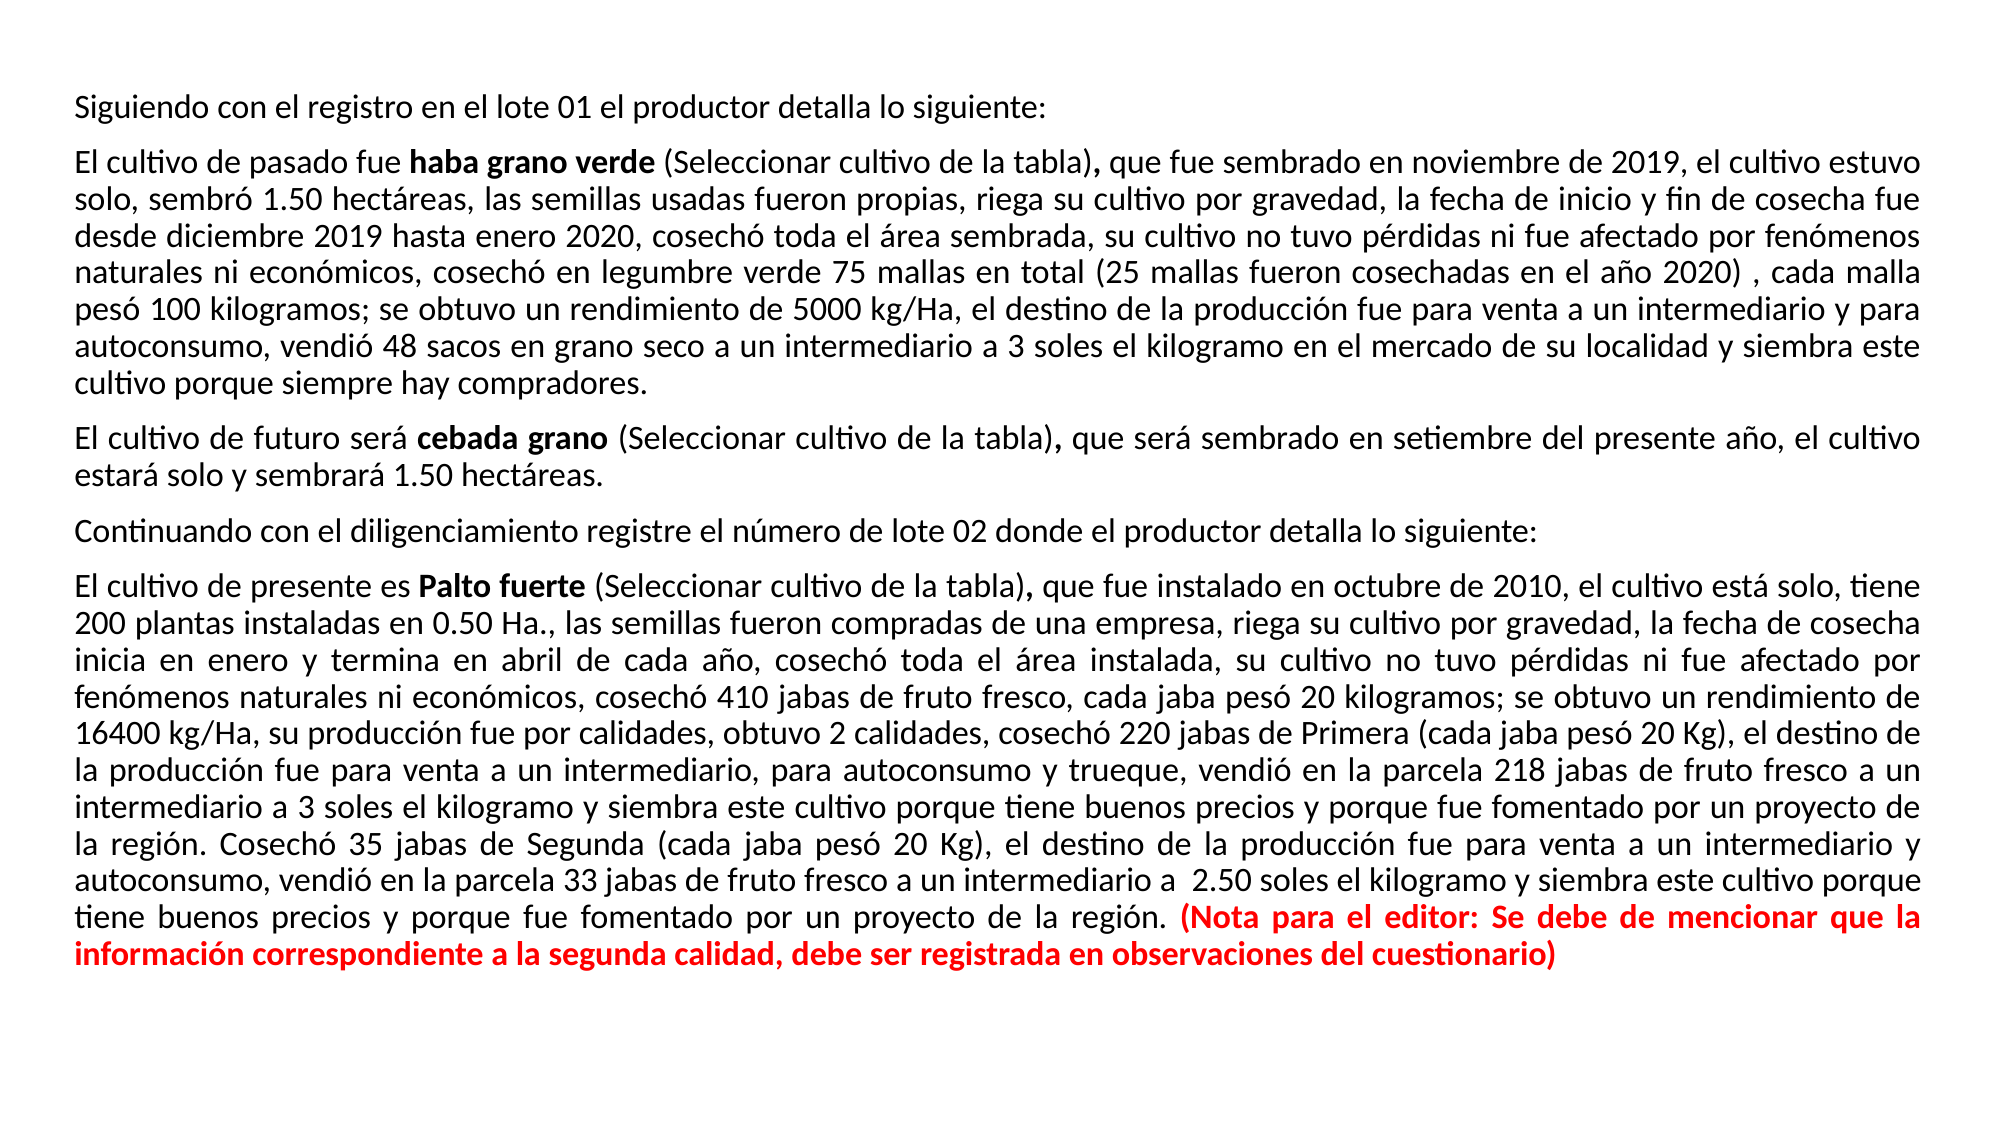

Siguiendo con el registro en el lote 01 el productor detalla lo siguiente:
El cultivo de pasado fue haba grano verde (Seleccionar cultivo de la tabla), que fue sembrado en noviembre de 2019, el cultivo estuvo solo, sembró 1.50 hectáreas, las semillas usadas fueron propias, riega su cultivo por gravedad, la fecha de inicio y fin de cosecha fue desde diciembre 2019 hasta enero 2020, cosechó toda el área sembrada, su cultivo no tuvo pérdidas ni fue afectado por fenómenos naturales ni económicos, cosechó en legumbre verde 75 mallas en total (25 mallas fueron cosechadas en el año 2020) , cada malla pesó 100 kilogramos; se obtuvo un rendimiento de 5000 kg/Ha, el destino de la producción fue para venta a un intermediario y para autoconsumo, vendió 48 sacos en grano seco a un intermediario a 3 soles el kilogramo en el mercado de su localidad y siembra este cultivo porque siempre hay compradores.
El cultivo de futuro será cebada grano (Seleccionar cultivo de la tabla), que será sembrado en setiembre del presente año, el cultivo estará solo y sembrará 1.50 hectáreas.
Continuando con el diligenciamiento registre el número de lote 02 donde el productor detalla lo siguiente:
El cultivo de presente es Palto fuerte (Seleccionar cultivo de la tabla), que fue instalado en octubre de 2010, el cultivo está solo, tiene 200 plantas instaladas en 0.50 Ha., las semillas fueron compradas de una empresa, riega su cultivo por gravedad, la fecha de cosecha inicia en enero y termina en abril de cada año, cosechó toda el área instalada, su cultivo no tuvo pérdidas ni fue afectado por fenómenos naturales ni económicos, cosechó 410 jabas de fruto fresco, cada jaba pesó 20 kilogramos; se obtuvo un rendimiento de 16400 kg/Ha, su producción fue por calidades, obtuvo 2 calidades, cosechó 220 jabas de Primera (cada jaba pesó 20 Kg), el destino de la producción fue para venta a un intermediario, para autoconsumo y trueque, vendió en la parcela 218 jabas de fruto fresco a un intermediario a 3 soles el kilogramo y siembra este cultivo porque tiene buenos precios y porque fue fomentado por un proyecto de la región. Cosechó 35 jabas de Segunda (cada jaba pesó 20 Kg), el destino de la producción fue para venta a un intermediario y autoconsumo, vendió en la parcela 33 jabas de fruto fresco a un intermediario a  2.50 soles el kilogramo y siembra este cultivo porque tiene buenos precios y porque fue fomentado por un proyecto de la región. (Nota para el editor: Se debe de mencionar que la información correspondiente a la segunda calidad, debe ser registrada en observaciones del cuestionario)